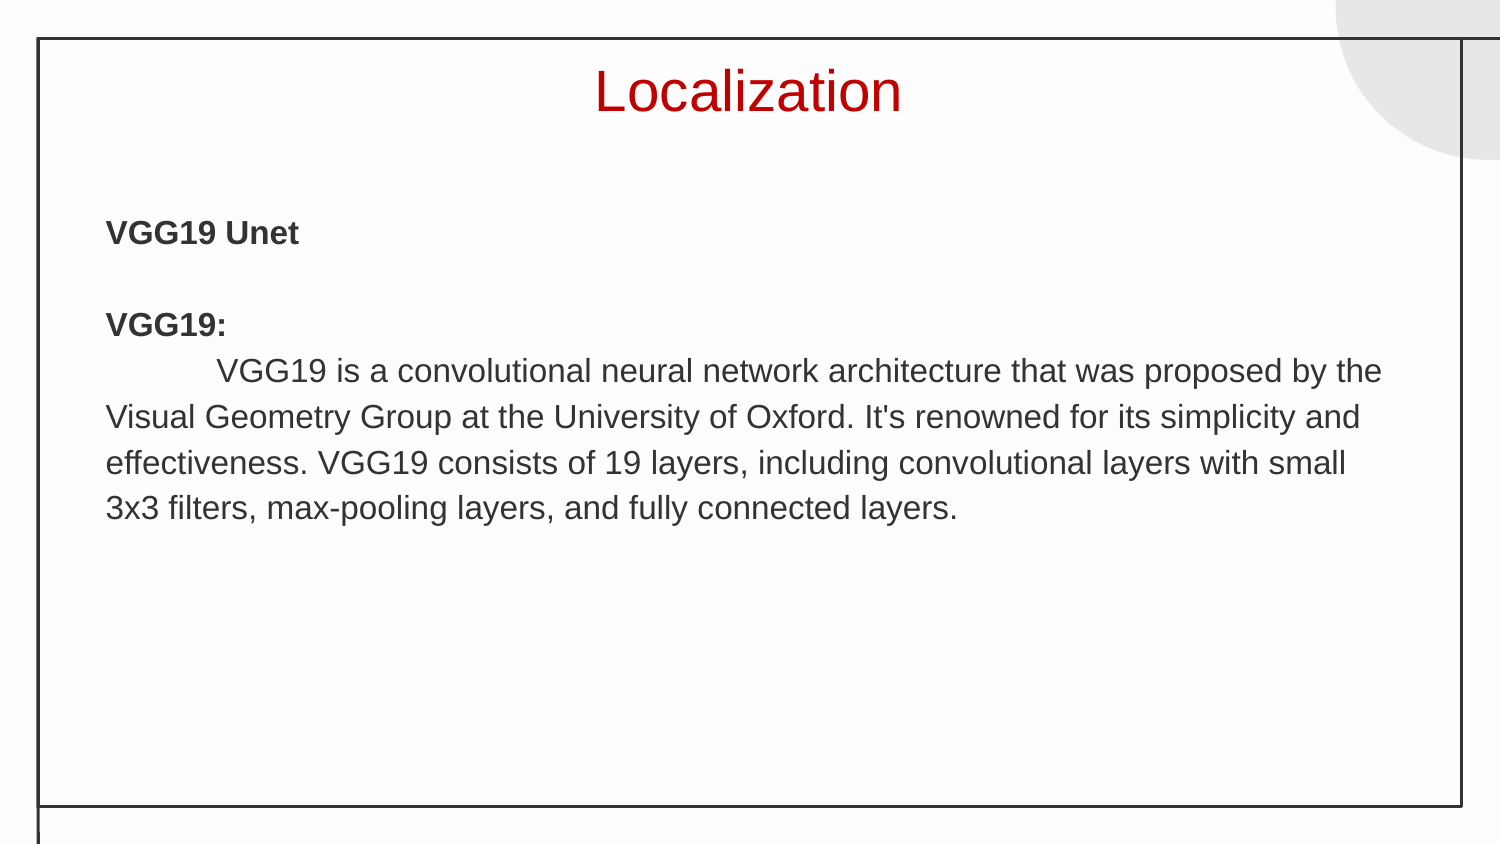

Localization
VGG19 Unet

VGG19:
            VGG19 is a convolutional neural network architecture that was proposed by the Visual Geometry Group at the University of Oxford. It's renowned for its simplicity and effectiveness. VGG19 consists of 19 layers, including convolutional layers with small 3x3 filters, max-pooling layers, and fully connected layers.